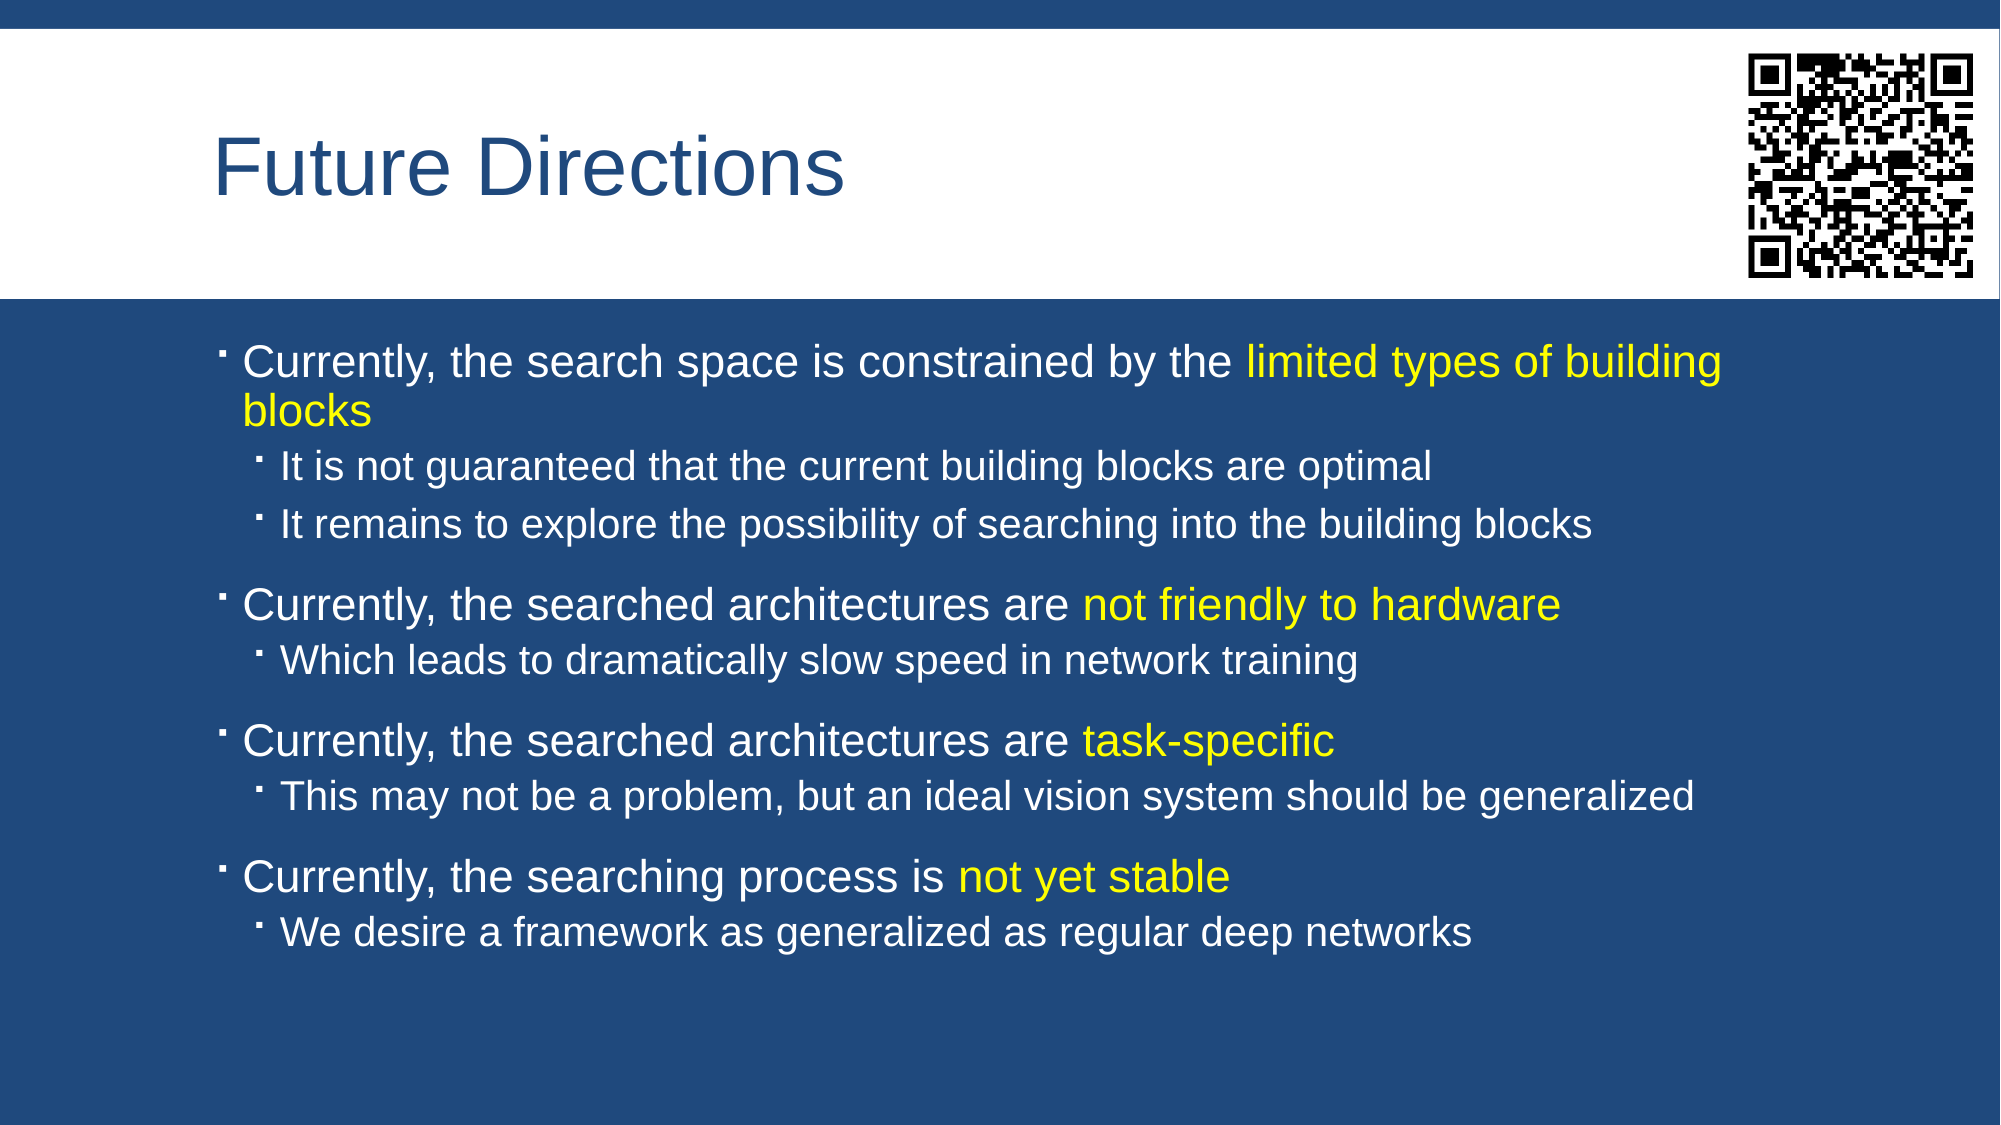

# Future Directions
Currently, the search space is constrained by the limited types of building blocks
It is not guaranteed that the current building blocks are optimal
It remains to explore the possibility of searching into the building blocks
Currently, the searched architectures are not friendly to hardware
Which leads to dramatically slow speed in network training
Currently, the searched architectures are task-specific
This may not be a problem, but an ideal vision system should be generalized
Currently, the searching process is not yet stable
We desire a framework as generalized as regular deep networks